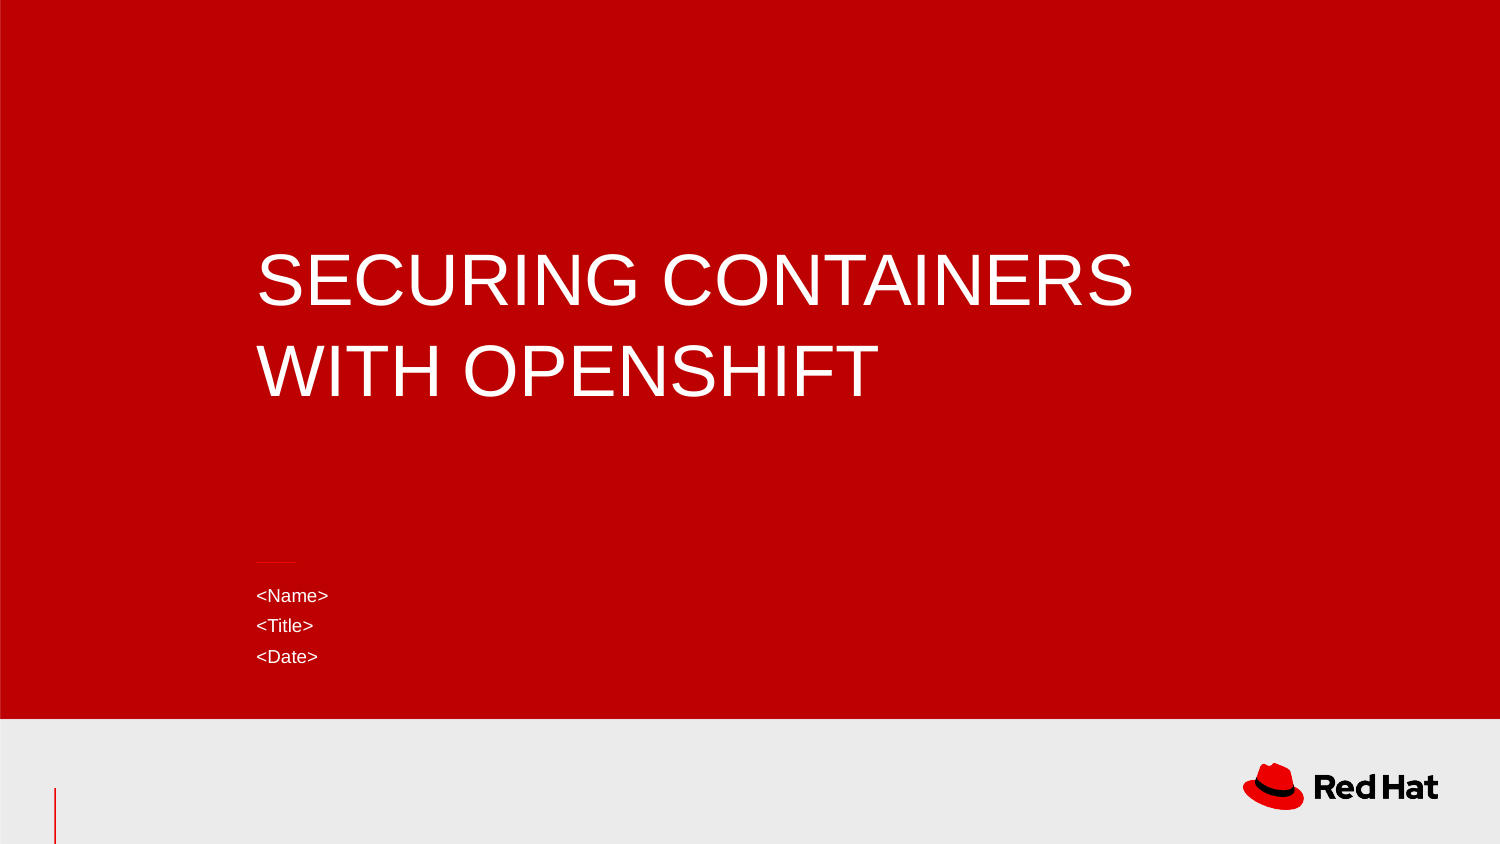

# SECURING CONTAINERS WITH OPENSHIFT

<Name>
<Title>
<Date>